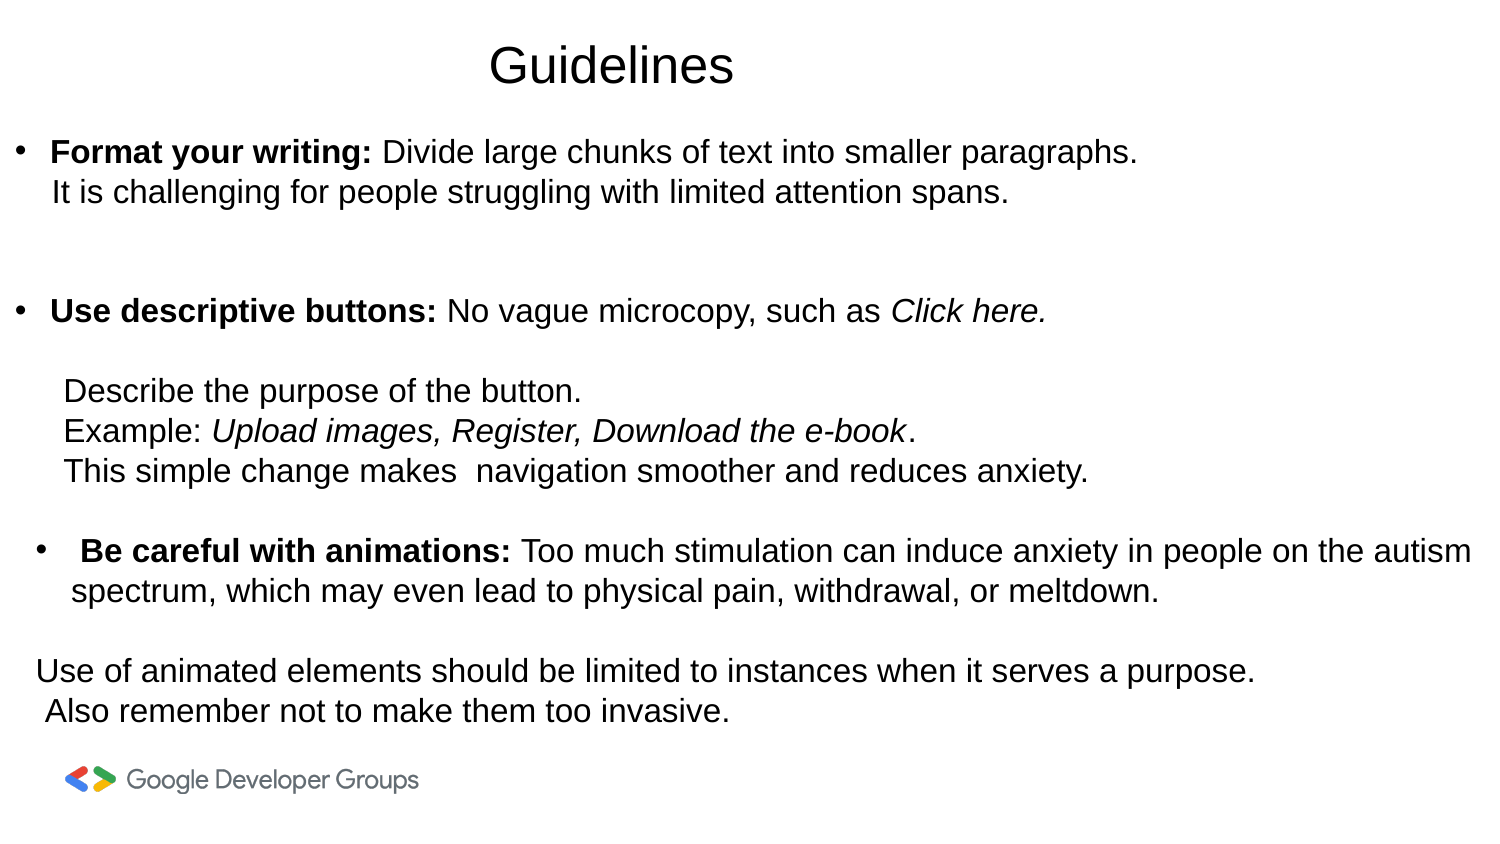

Guidelines
Format your writing: Divide large chunks of text into smaller paragraphs.
    It is challenging for people struggling with limited attention spans.

Use descriptive buttons: No vague microcopy, such as Click here.

   Describe the purpose of the button.
   Example: Upload images, Register, Download the e-book.
   This simple change makes  navigation smoother and reduces anxiety.

 Be careful with animations: Too much stimulation can induce anxiety in people on the autism spectrum, which may even lead to physical pain, withdrawal, or meltdown.

Use of animated elements should be limited to instances when it serves a purpose.
 Also remember not to make them too invasive.